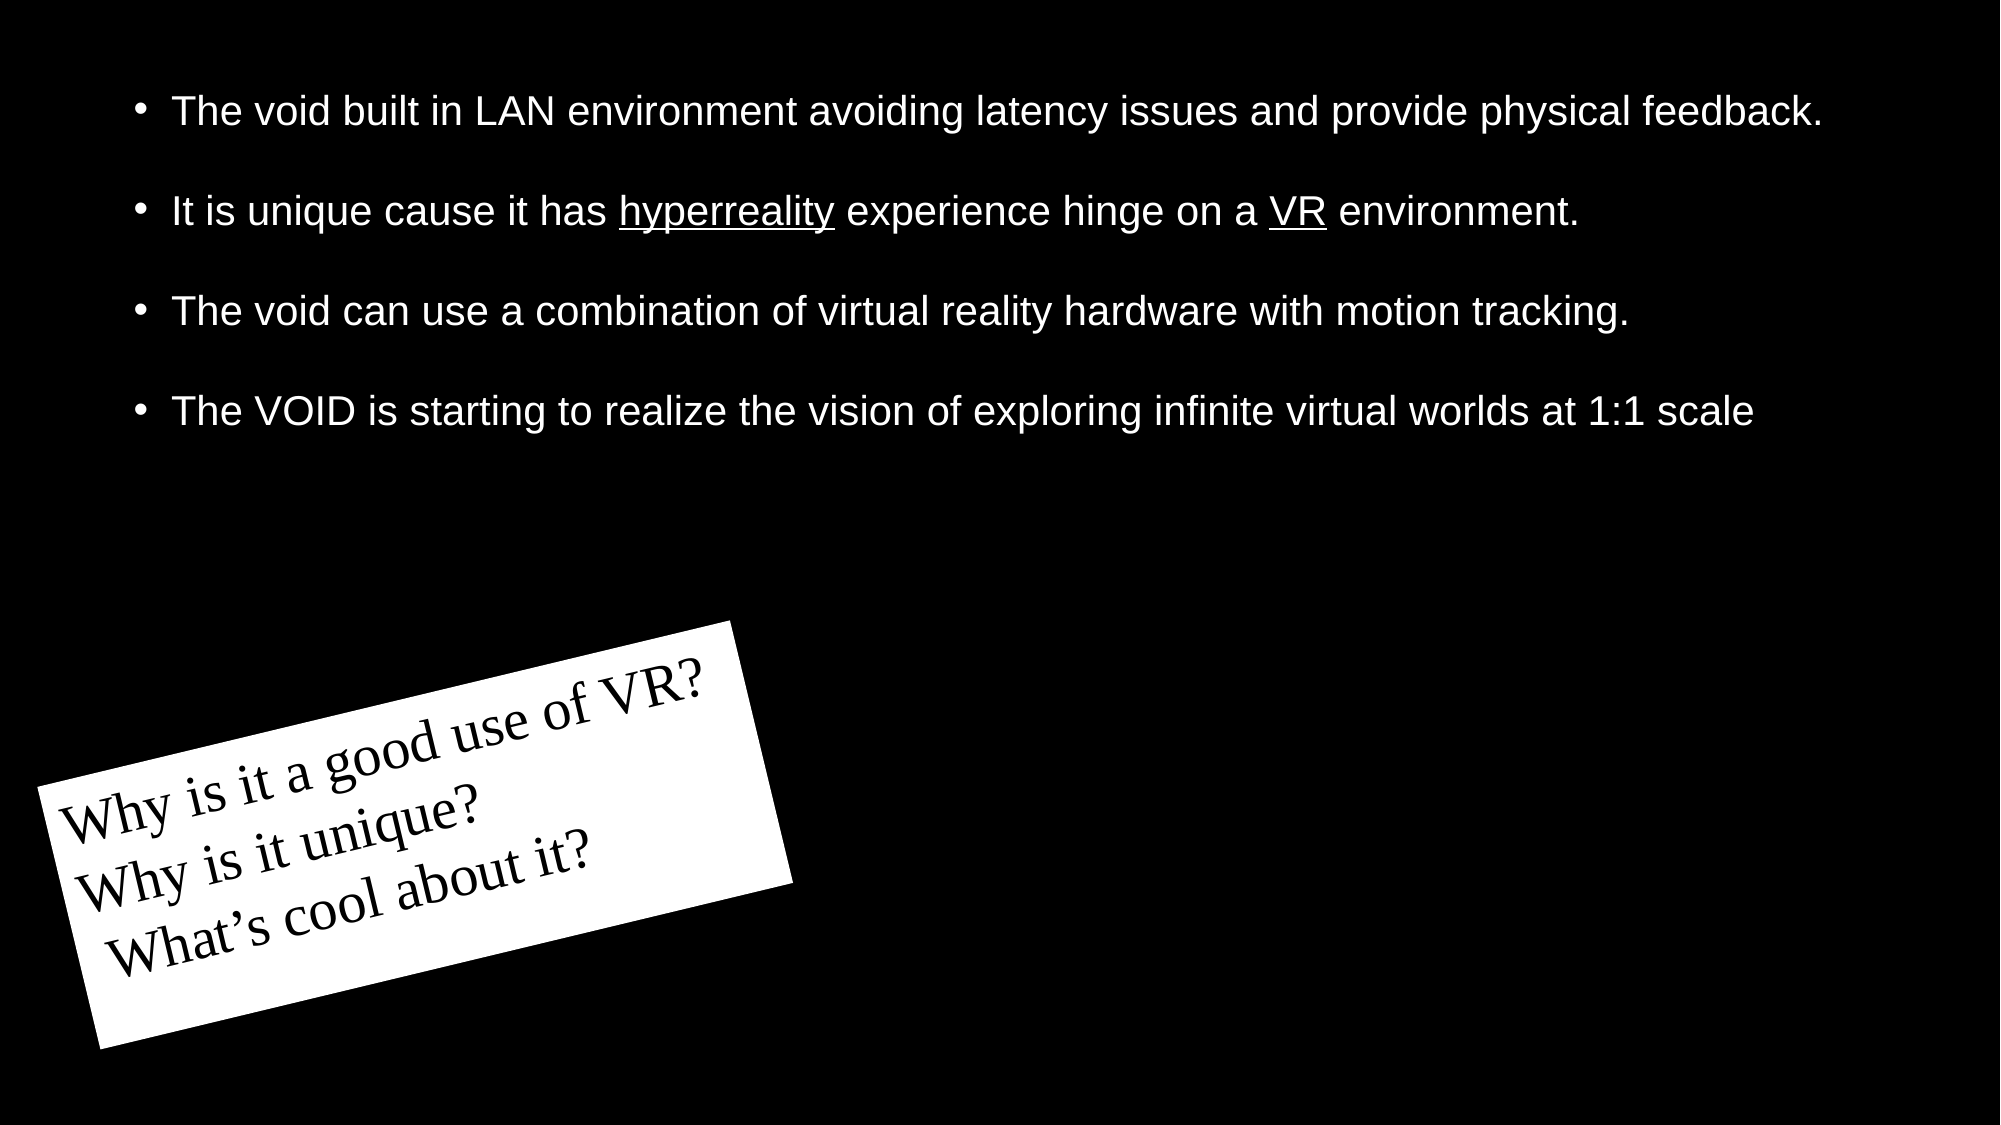

The void built in LAN environment avoiding latency issues and provide physical feedback.

It is unique cause it has hyperreality experience hinge on a VR environment.

The void can use a combination of virtual reality hardware with motion tracking.

The VOID is starting to realize the vision of exploring infinite virtual worlds at 1:1 scale
# Why is it a good use of VR? Why is it unique? What’s cool about it?